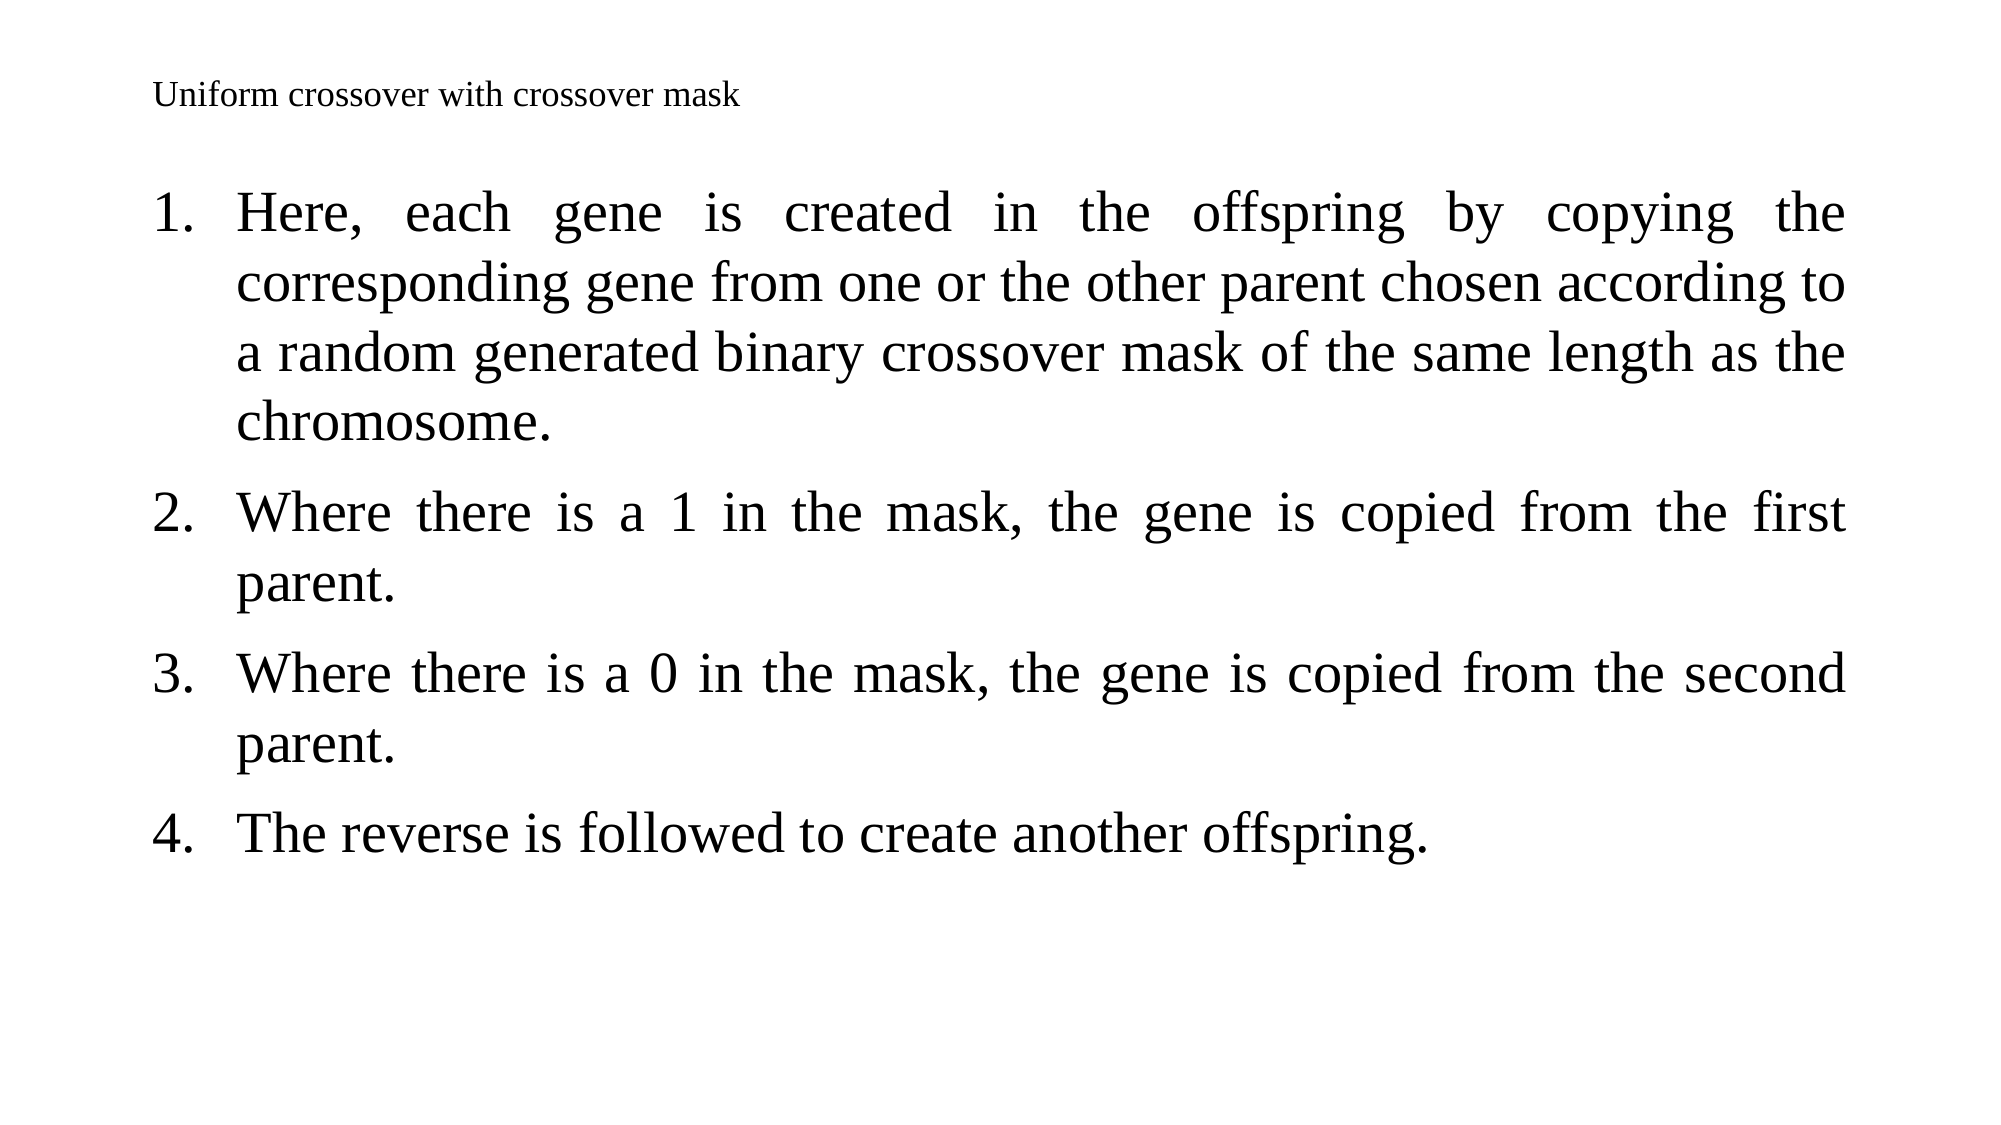

# Uniform crossover with crossover mask
Here, each gene is created in the offspring by copying the corresponding gene from one or the other parent chosen according to a random generated binary crossover mask of the same length as the chromosome.
Where there is a 1 in the mask, the gene is copied from the first parent.
Where there is a 0 in the mask, the gene is copied from the second parent.
The reverse is followed to create another offspring.